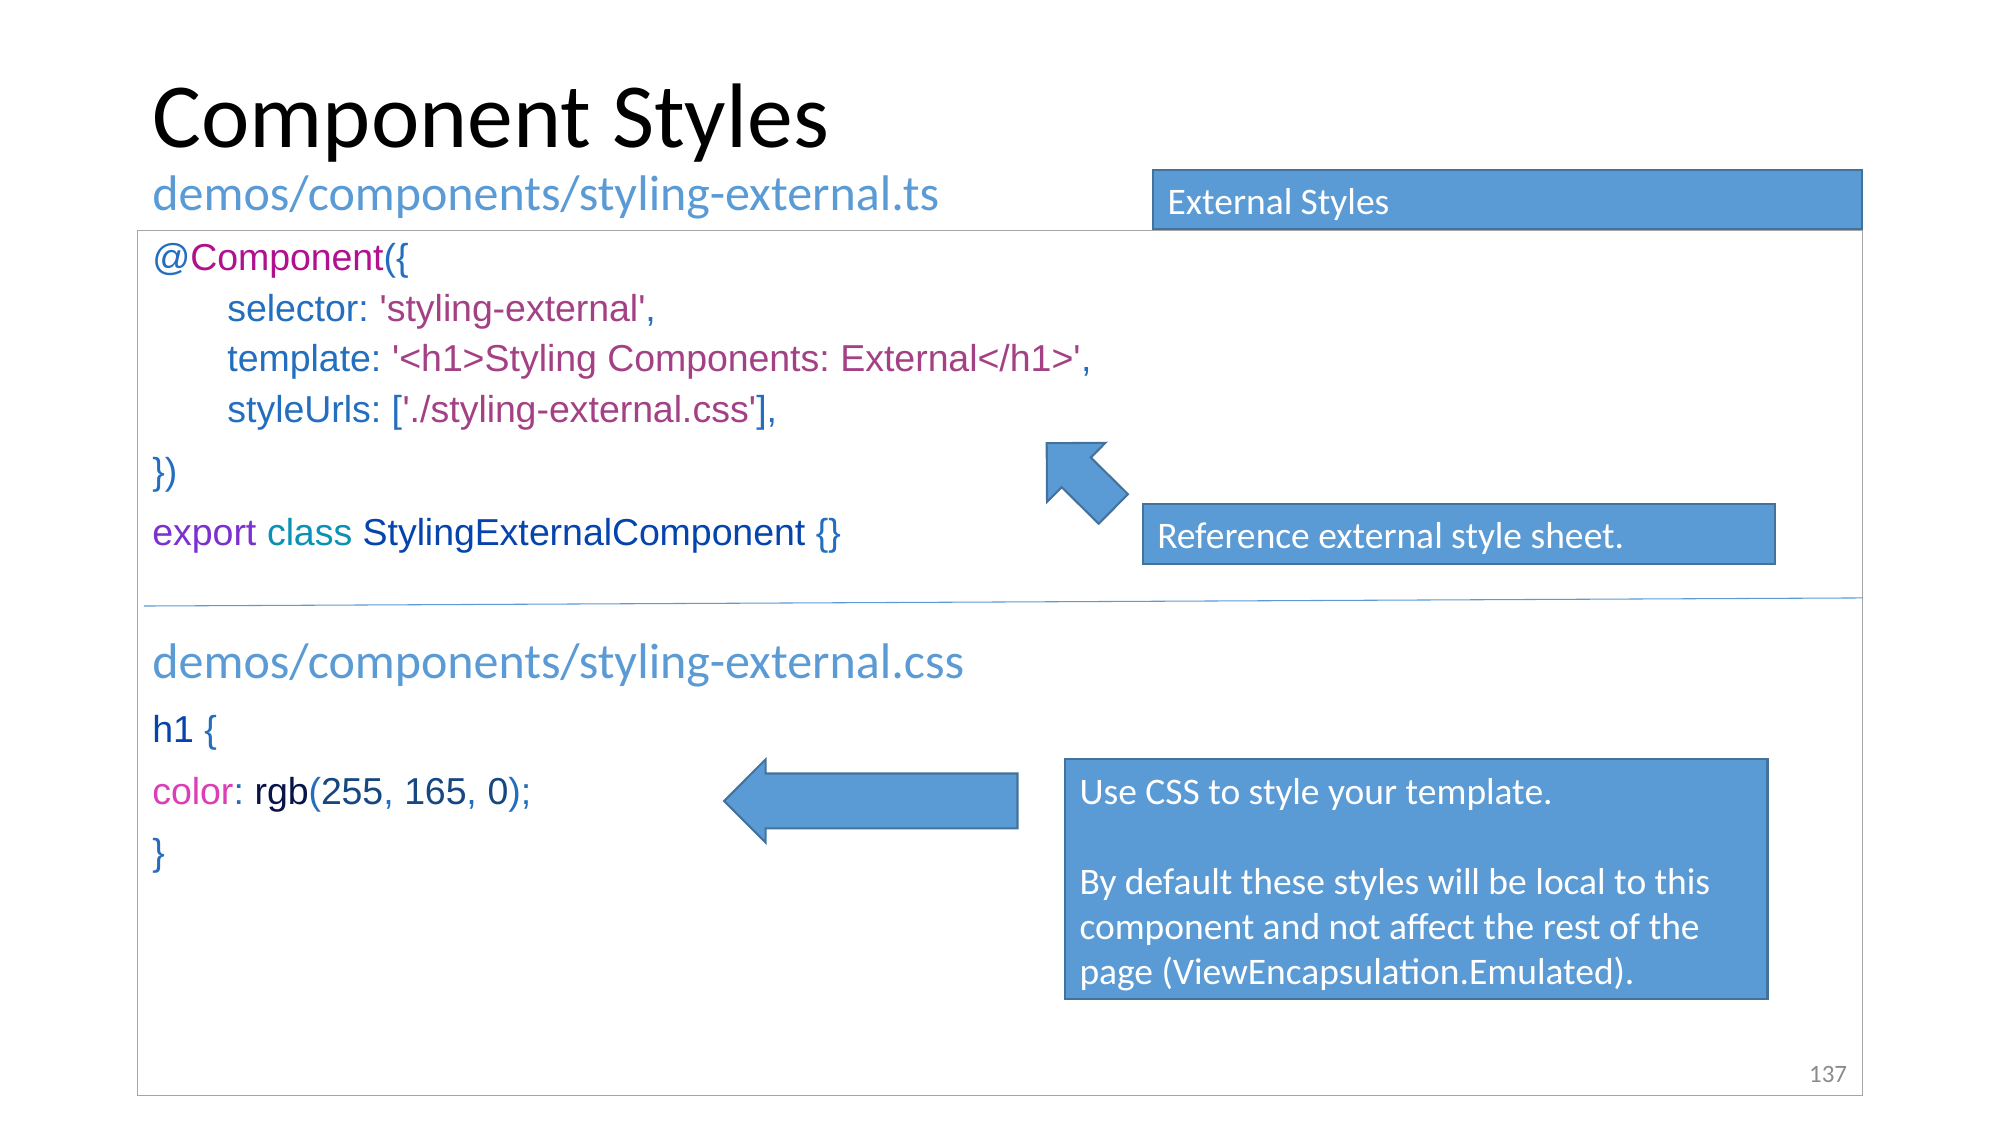

# Component Styles demos/components/styling-external.ts
External Styles
@Component({
selector: 'styling-external',
template: '<h1>Styling Components: External</h1>',
styleUrls: ['./styling-external.css'],
})
export class StylingExternalComponent {}

demos/components/styling-external.css
h1 {
color: rgb(255, 165, 0);
}

Reference external style sheet.

Use CSS to style your template.

By default these styles will be local to this component and not affect the rest of the page (ViewEncapsulation.Emulated).
137